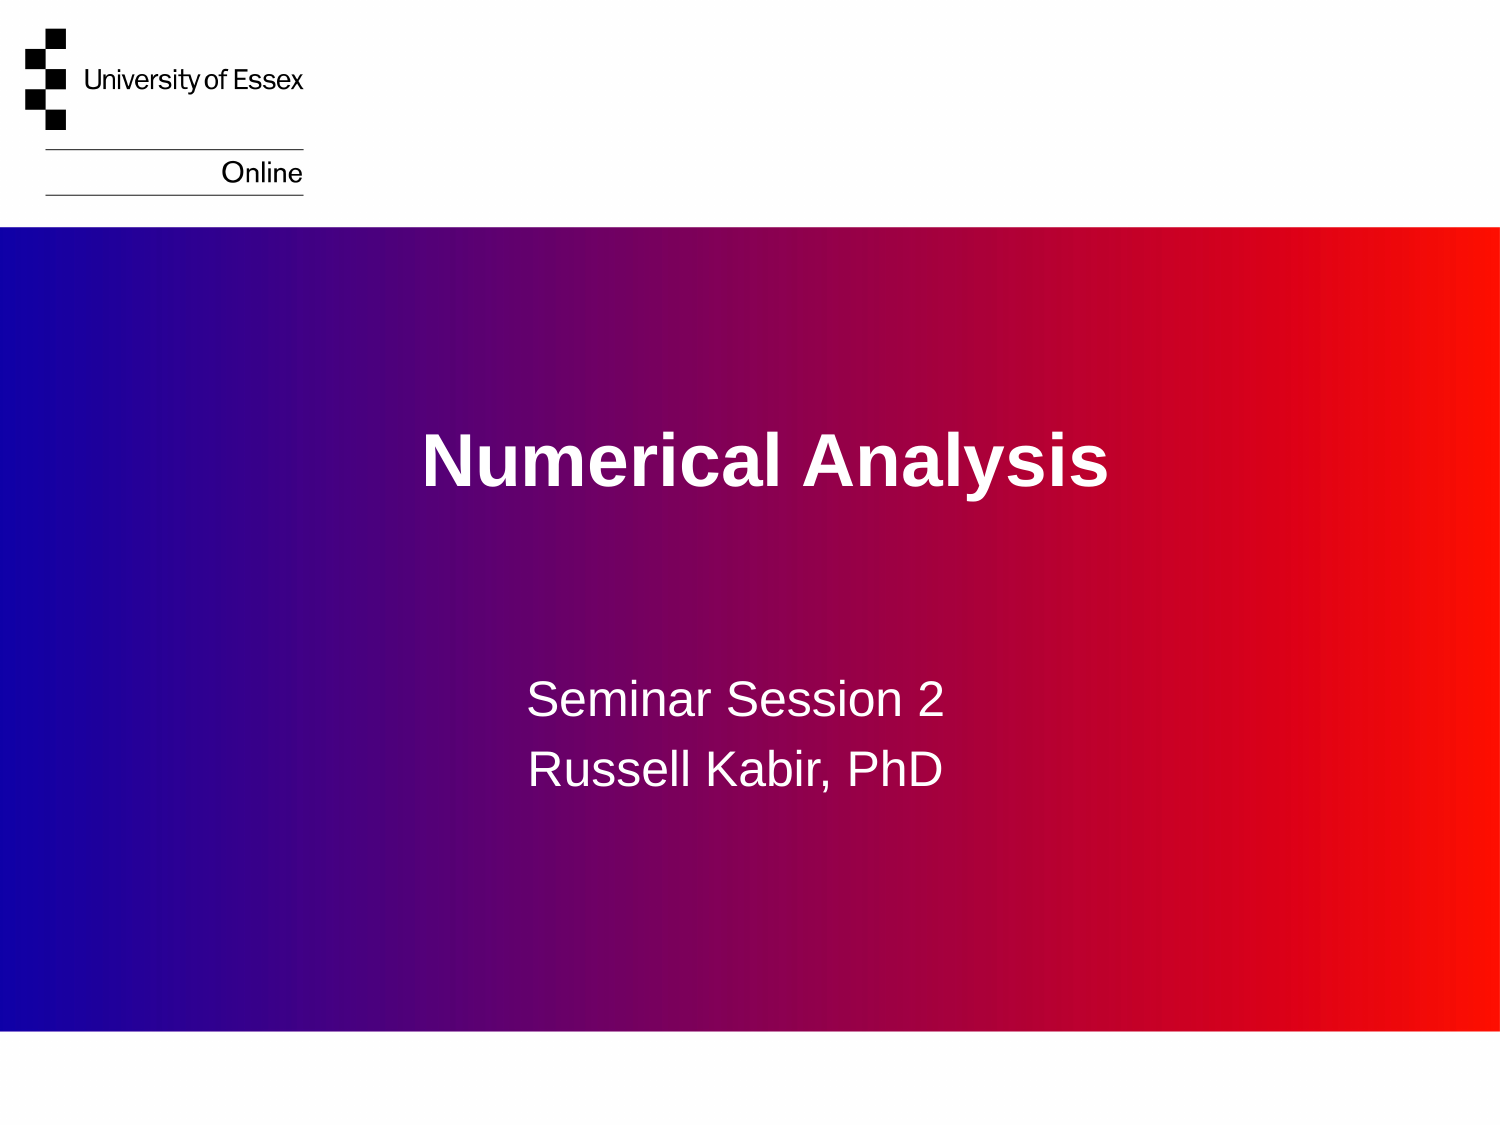

Numerical Analysis

Seminar Session 2
Russell Kabir, PhD